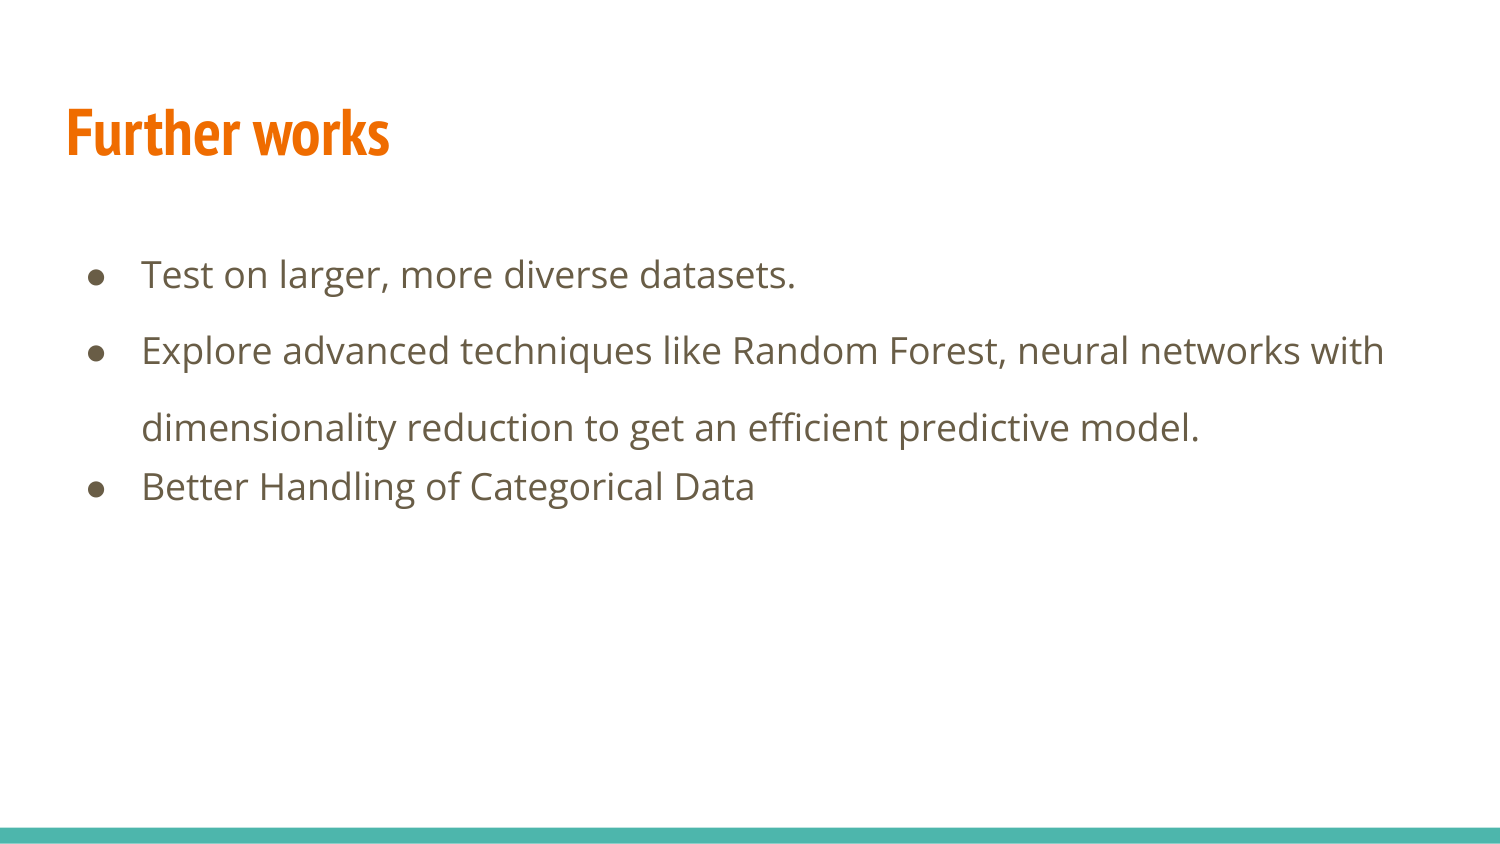

# Further works
Test on larger, more diverse datasets.
Explore advanced techniques like Random Forest, neural networks with dimensionality reduction to get an efficient predictive model.
Better Handling of Categorical Data